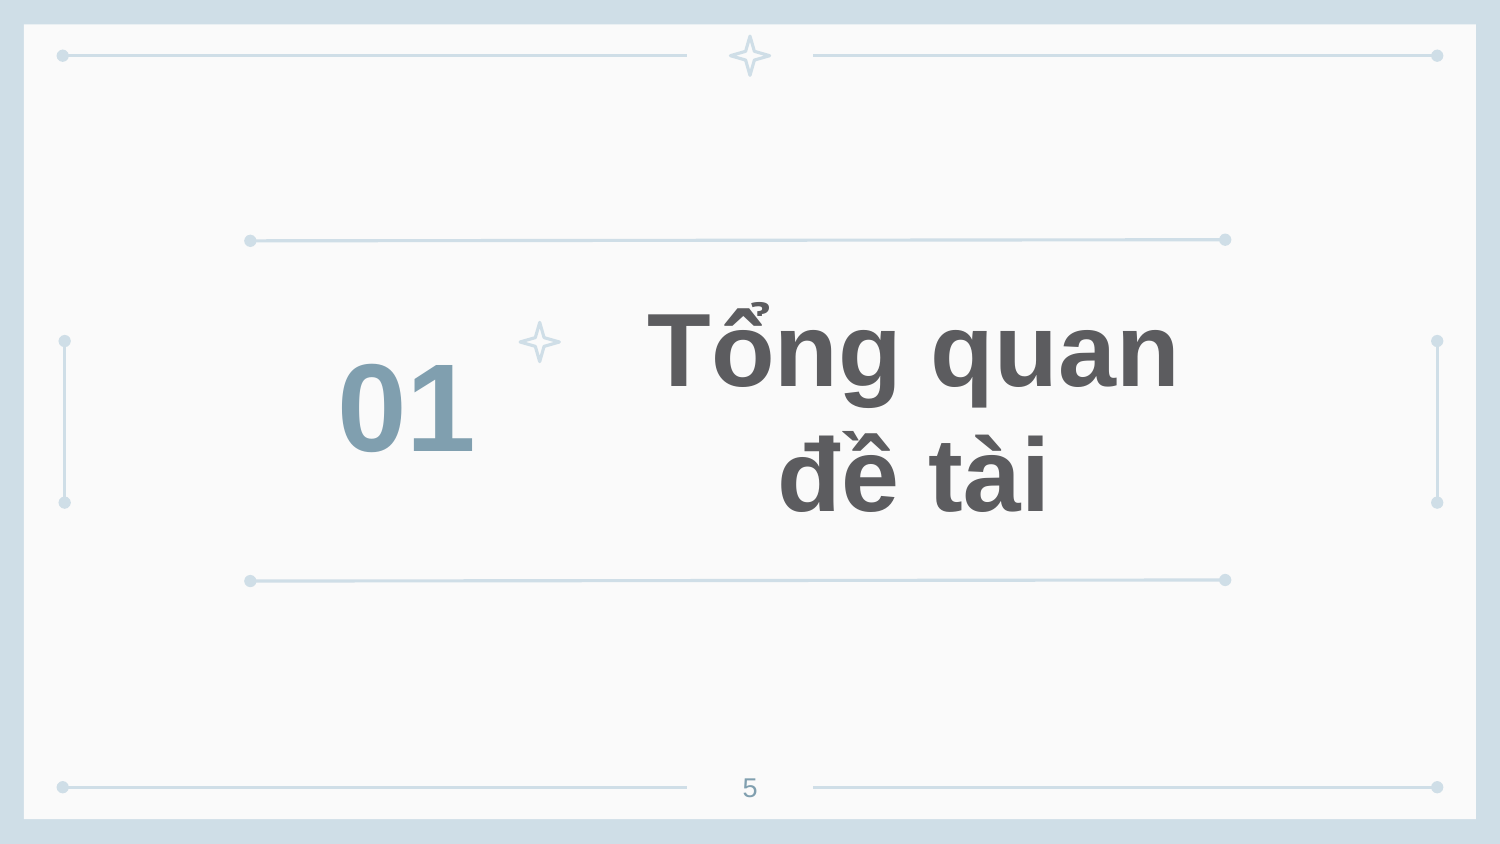

# Tổng quan đề tài

01
5